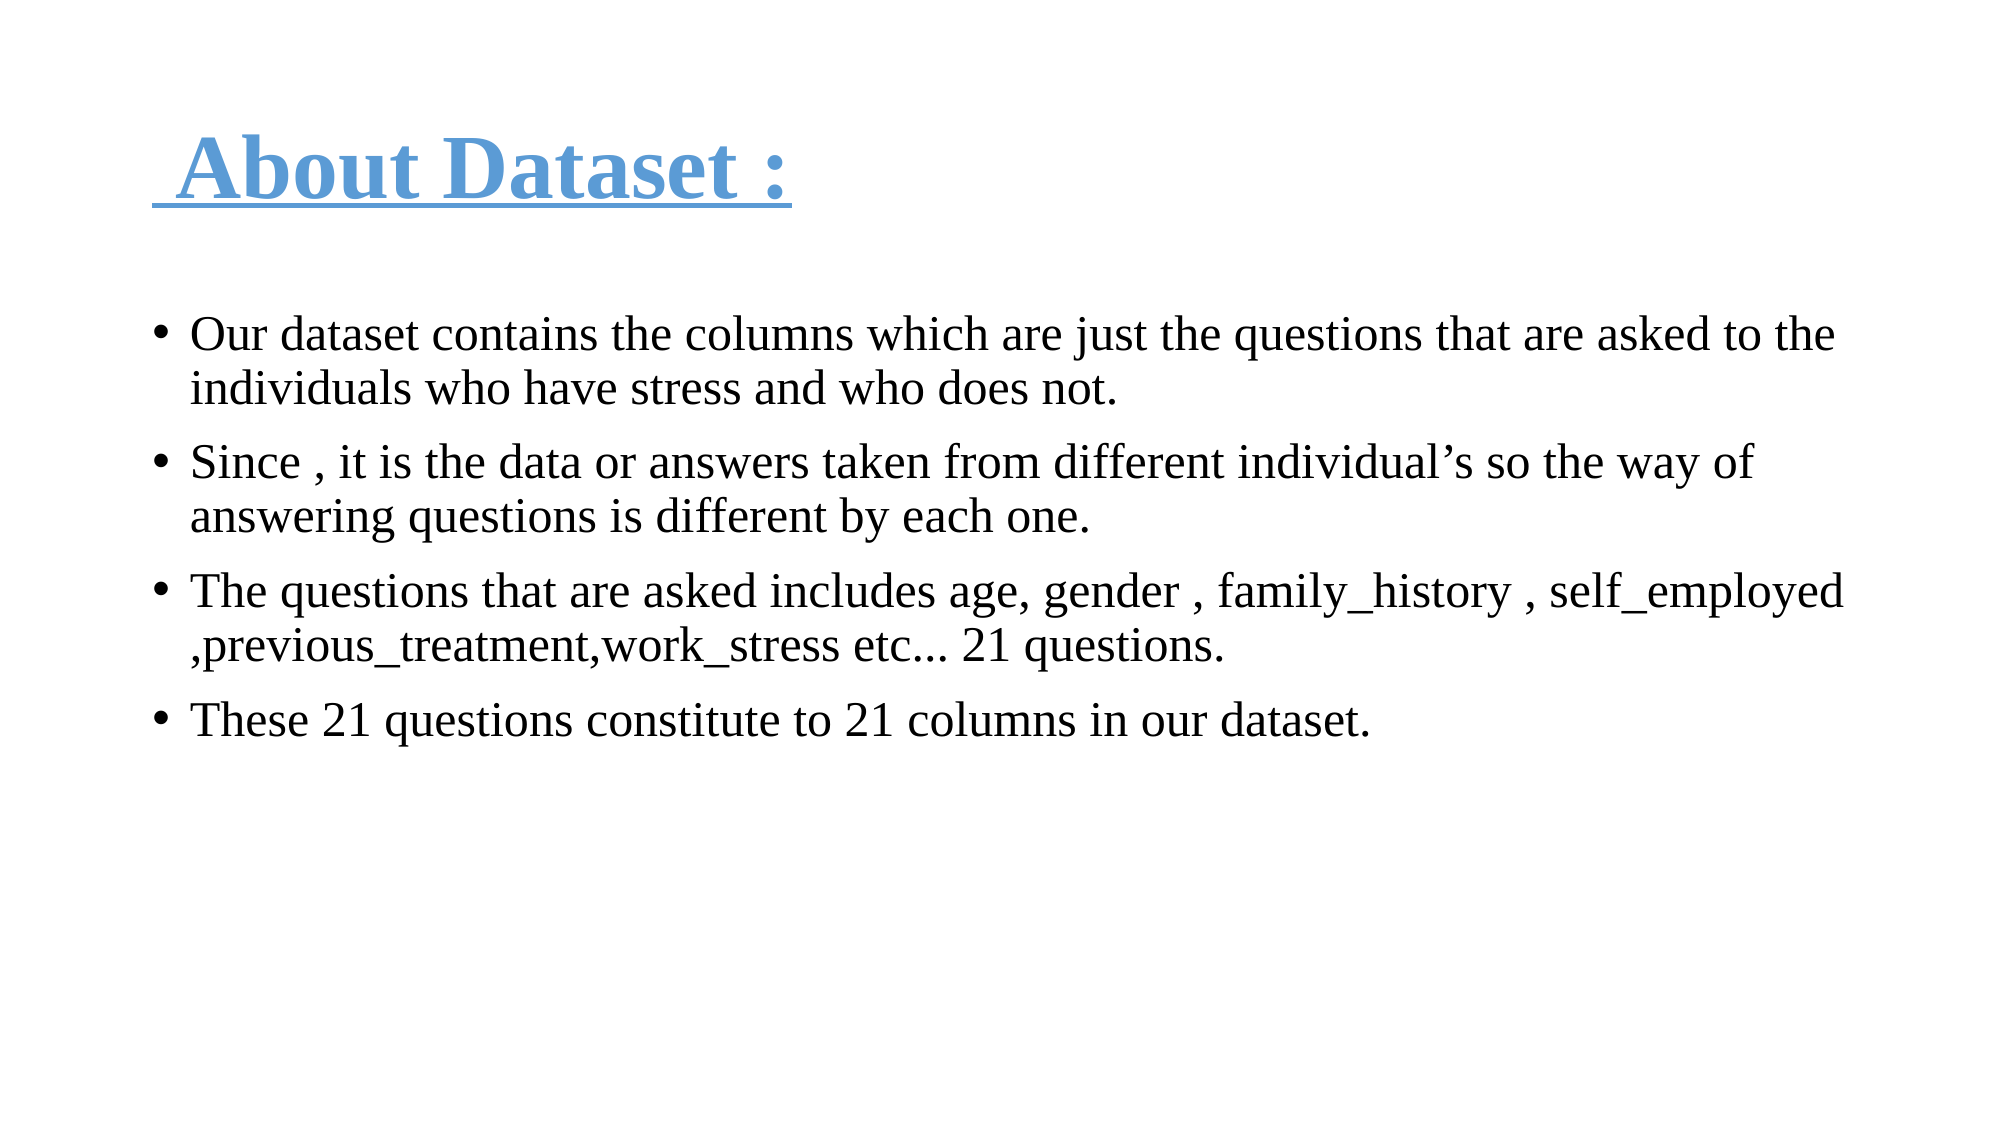

# About Dataset :
Our dataset contains the columns which are just the questions that are asked to the individuals who have stress and who does not.
Since , it is the data or answers taken from different individual’s so the way of answering questions is different by each one.
The questions that are asked includes age, gender , family_history , self_employed ,previous_treatment,work_stress etc... 21 questions.
These 21 questions constitute to 21 columns in our dataset.